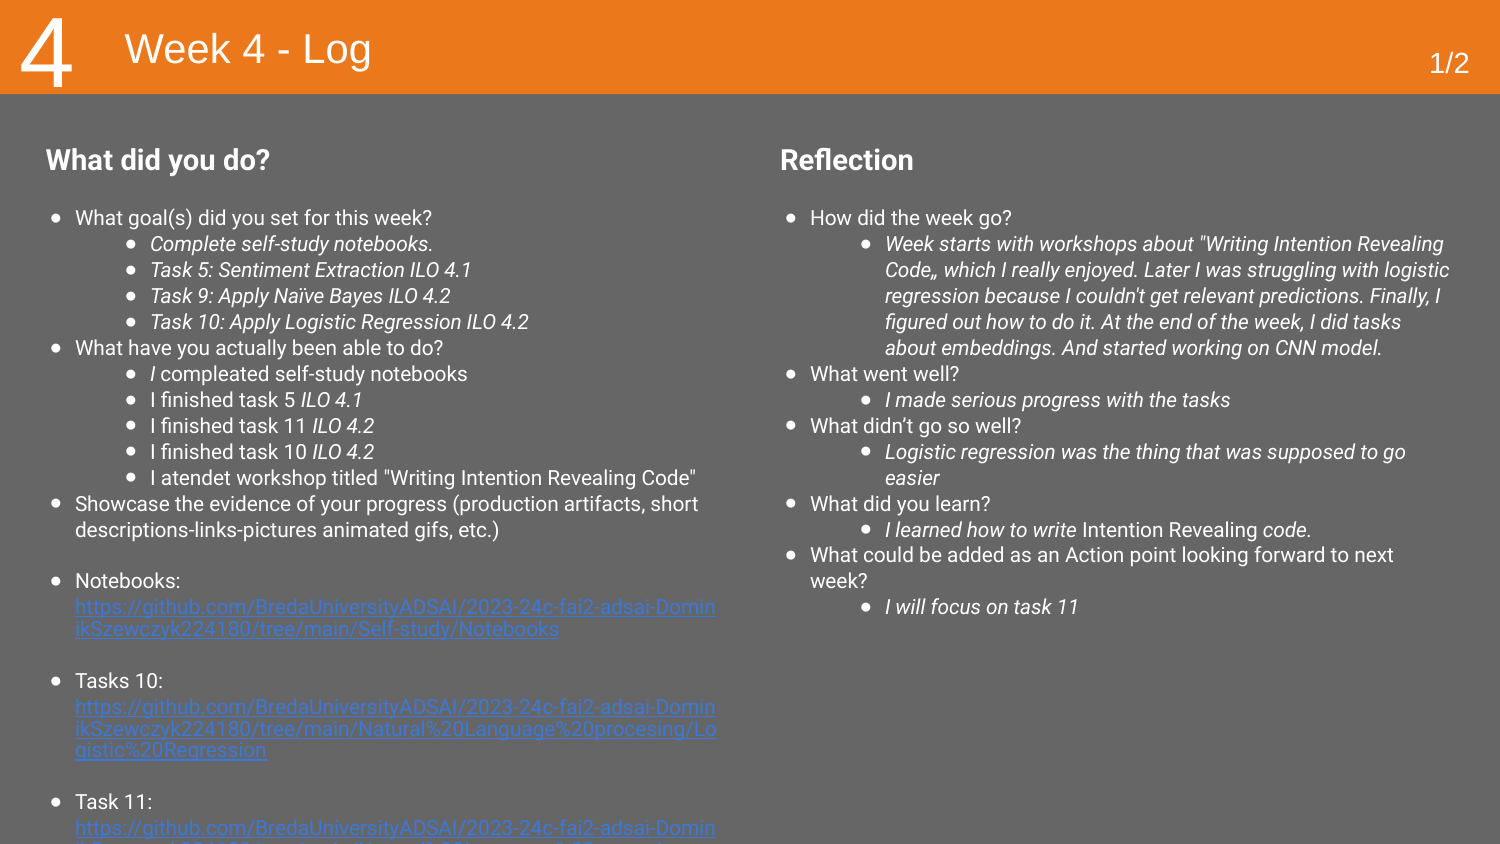

4
# Week 4 - Log
1/2

What did you do?
Reflection
What goal(s) did you set for this week?
Complete self-study notebooks.
Task 5: Sentiment Extraction ILO 4.1
Task 9: Apply Naïve Bayes ILO 4.2
Task 10: Apply Logistic Regression ILO 4.2
What have you actually been able to do?
I compleated self-study notebooks
I finished task 5 ILO 4.1
I finished task 11 ILO 4.2
I finished task 10 ILO 4.2
I atendet workshop titled "Writing Intention Revealing Code"
Showcase the evidence of your progress (production artifacts, short descriptions-links-pictures animated gifs, etc.)

Notebooks: https://github.com/BredaUniversityADSAI/2023-24c-fai2-adsai-DominikSzewczyk224180/tree/main/Self-study/Notebooks
Tasks 10: https://github.com/BredaUniversityADSAI/2023-24c-fai2-adsai-DominikSzewczyk224180/tree/main/Natural%20Language%20procesing/Logistic%20Regression
Task 11: https://github.com/BredaUniversityADSAI/2023-24c-fai2-adsai-DominikSzewczyk224180/tree/main/Natural%20Language%20procesing
How did the week go?
Week starts with workshops about "Writing Intention Revealing Code„ which I really enjoyed. Later I was struggling with logistic regression because I couldn't get relevant predictions. Finally, I figured out how to do it. At the end of the week, I did tasks about embeddings. And started working on CNN model.
What went well?
I made serious progress with the tasks
What didn’t go so well?
Logistic regression was the thing that was supposed to go easier
What did you learn?
I learned how to write Intention Revealing code.
What could be added as an Action point looking forward to next week?
I will focus on task 11